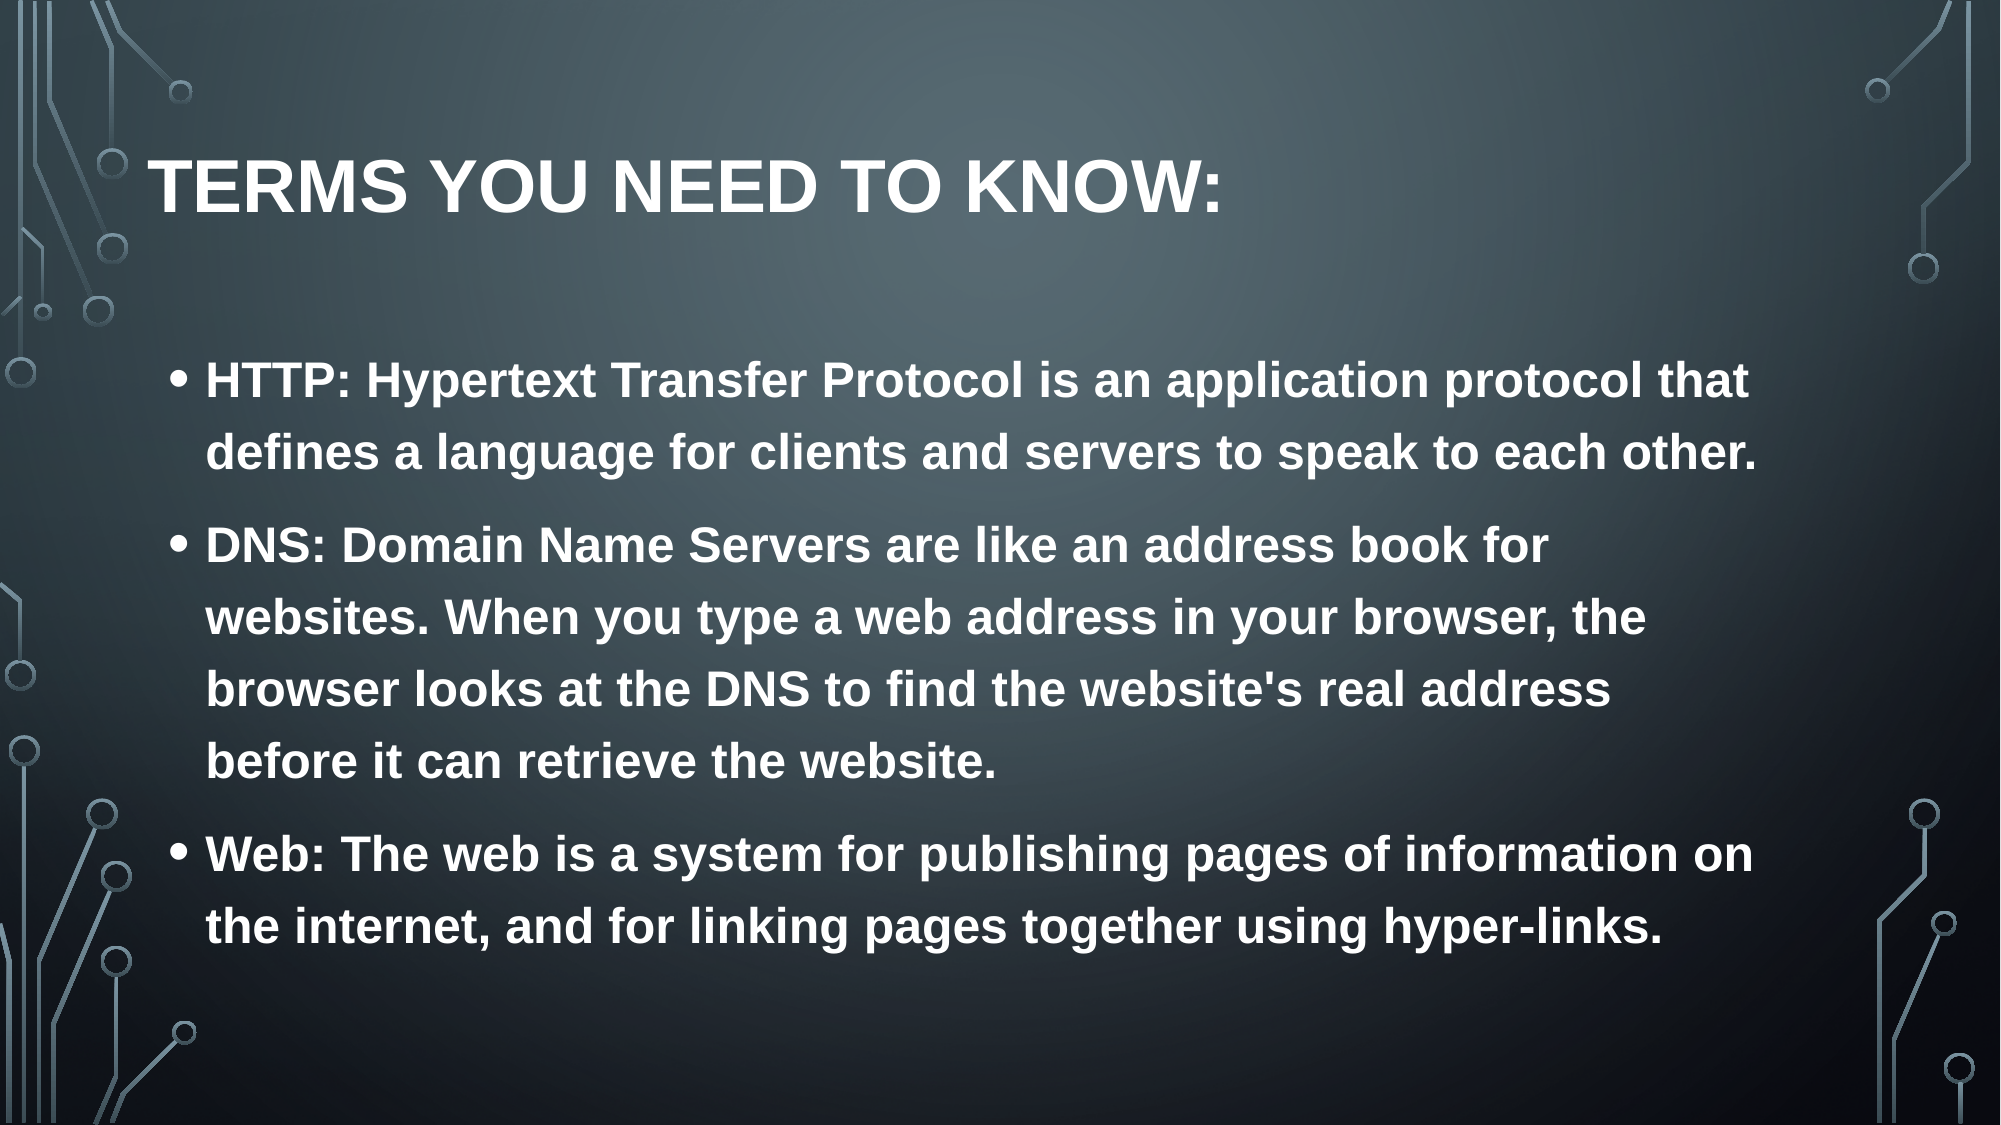

# Terms you need to know:
HTTP: Hypertext Transfer Protocol is an application protocol that defines a language for clients and servers to speak to each other.
DNS: Domain Name Servers are like an address book for websites. When you type a web address in your browser, the browser looks at the DNS to find the website's real address before it can retrieve the website.
Web: The web is a system for publishing pages of information on the internet, and for linking pages together using hyper-links.